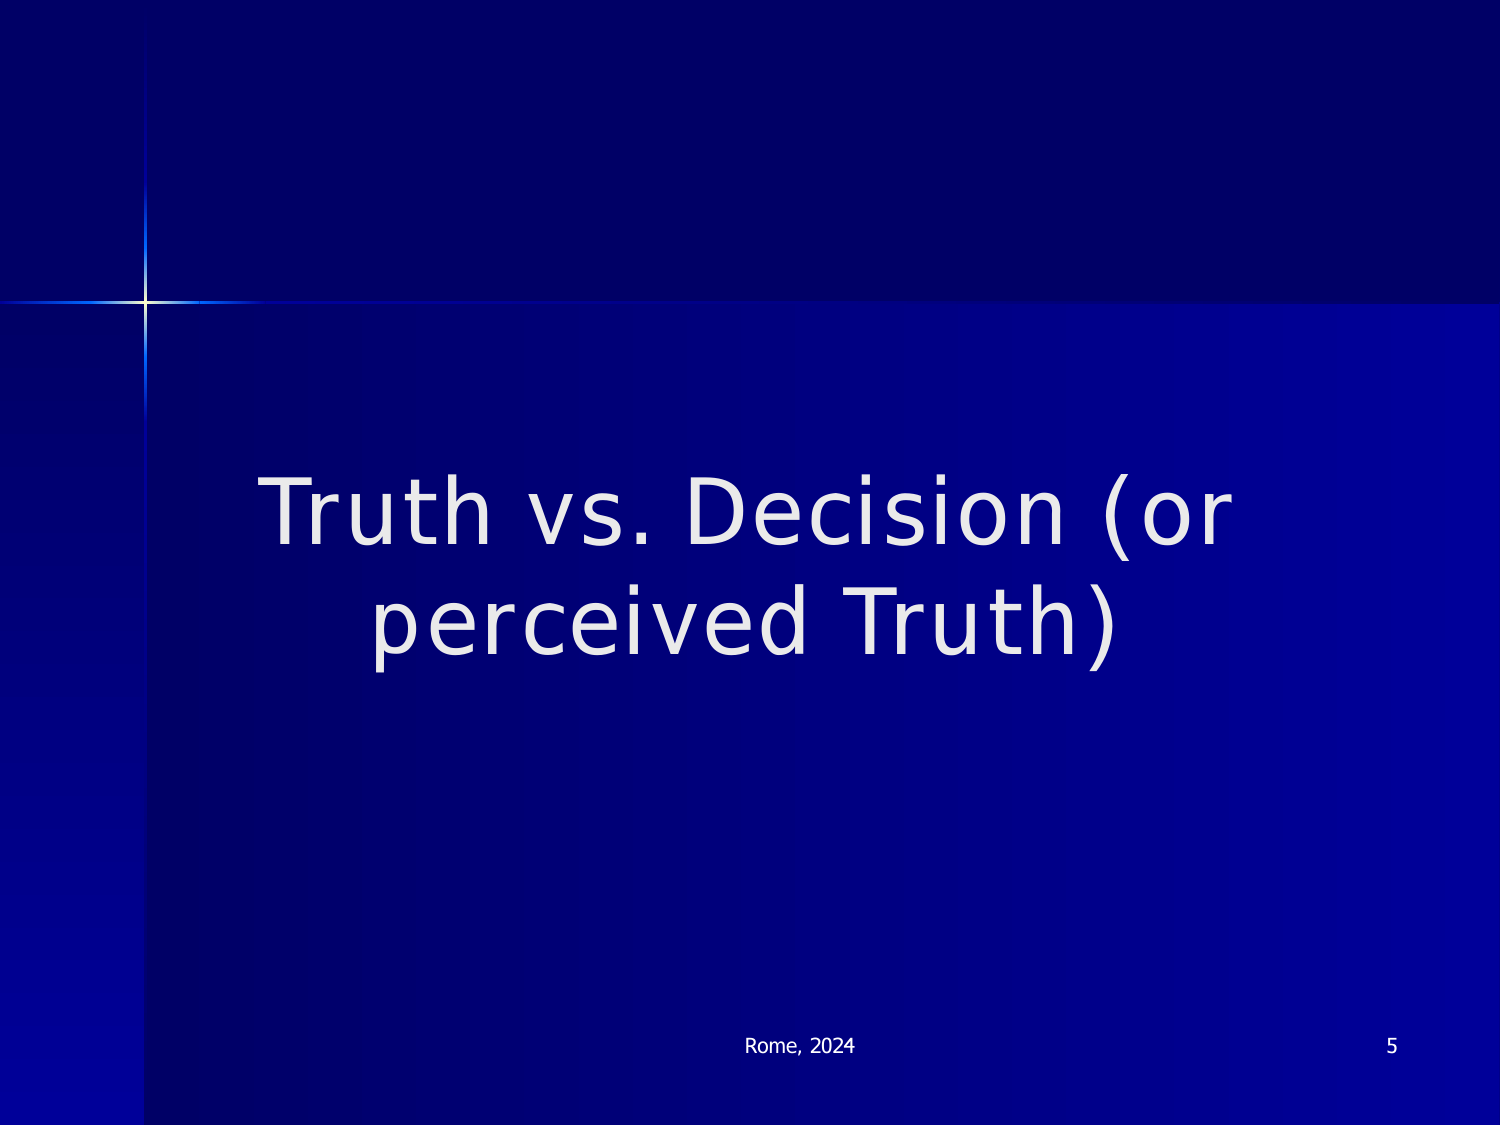

# Truth vs. Decision (or perceived Truth)
Rome, 2024
5